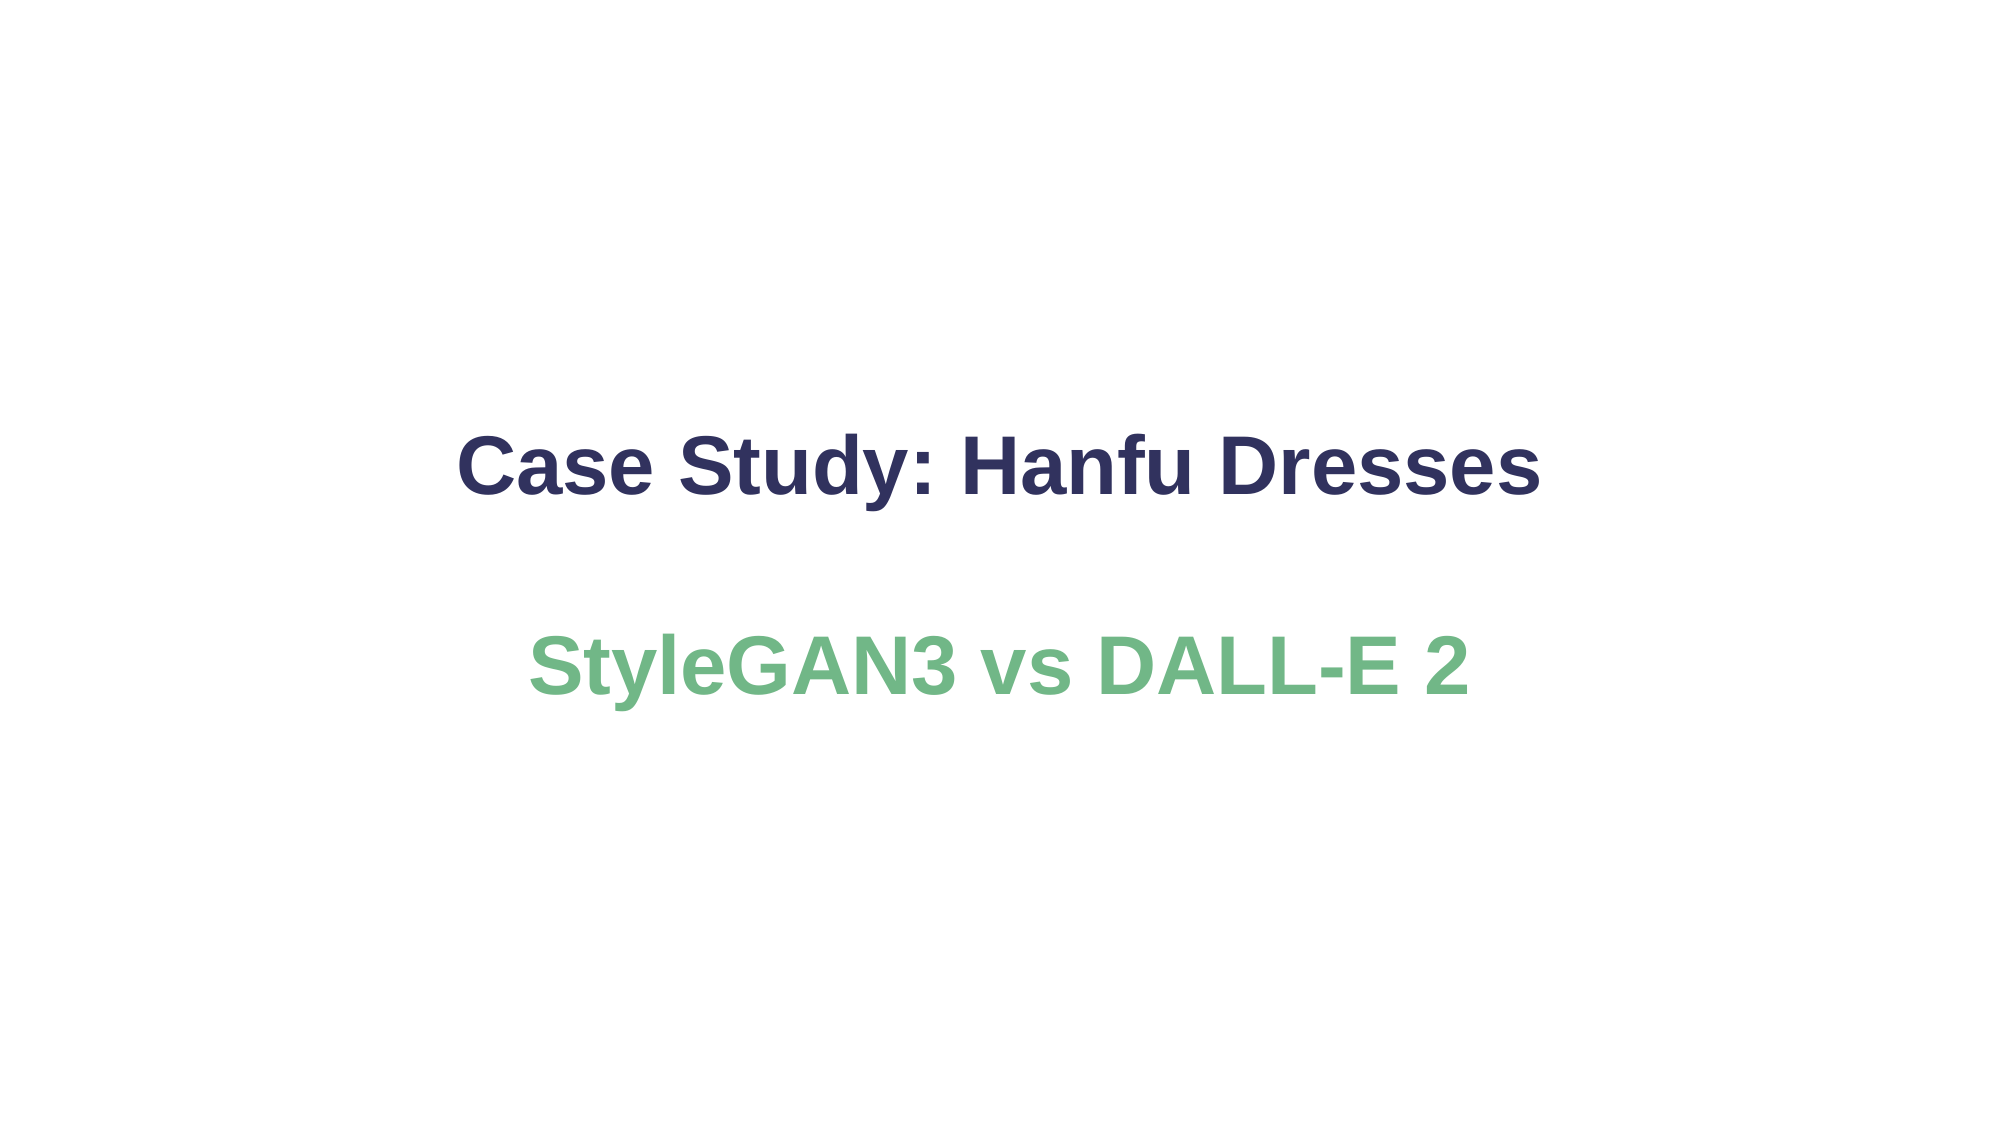

Case Study: Hanfu Dresses

StyleGAN3 vs DALL-E 2